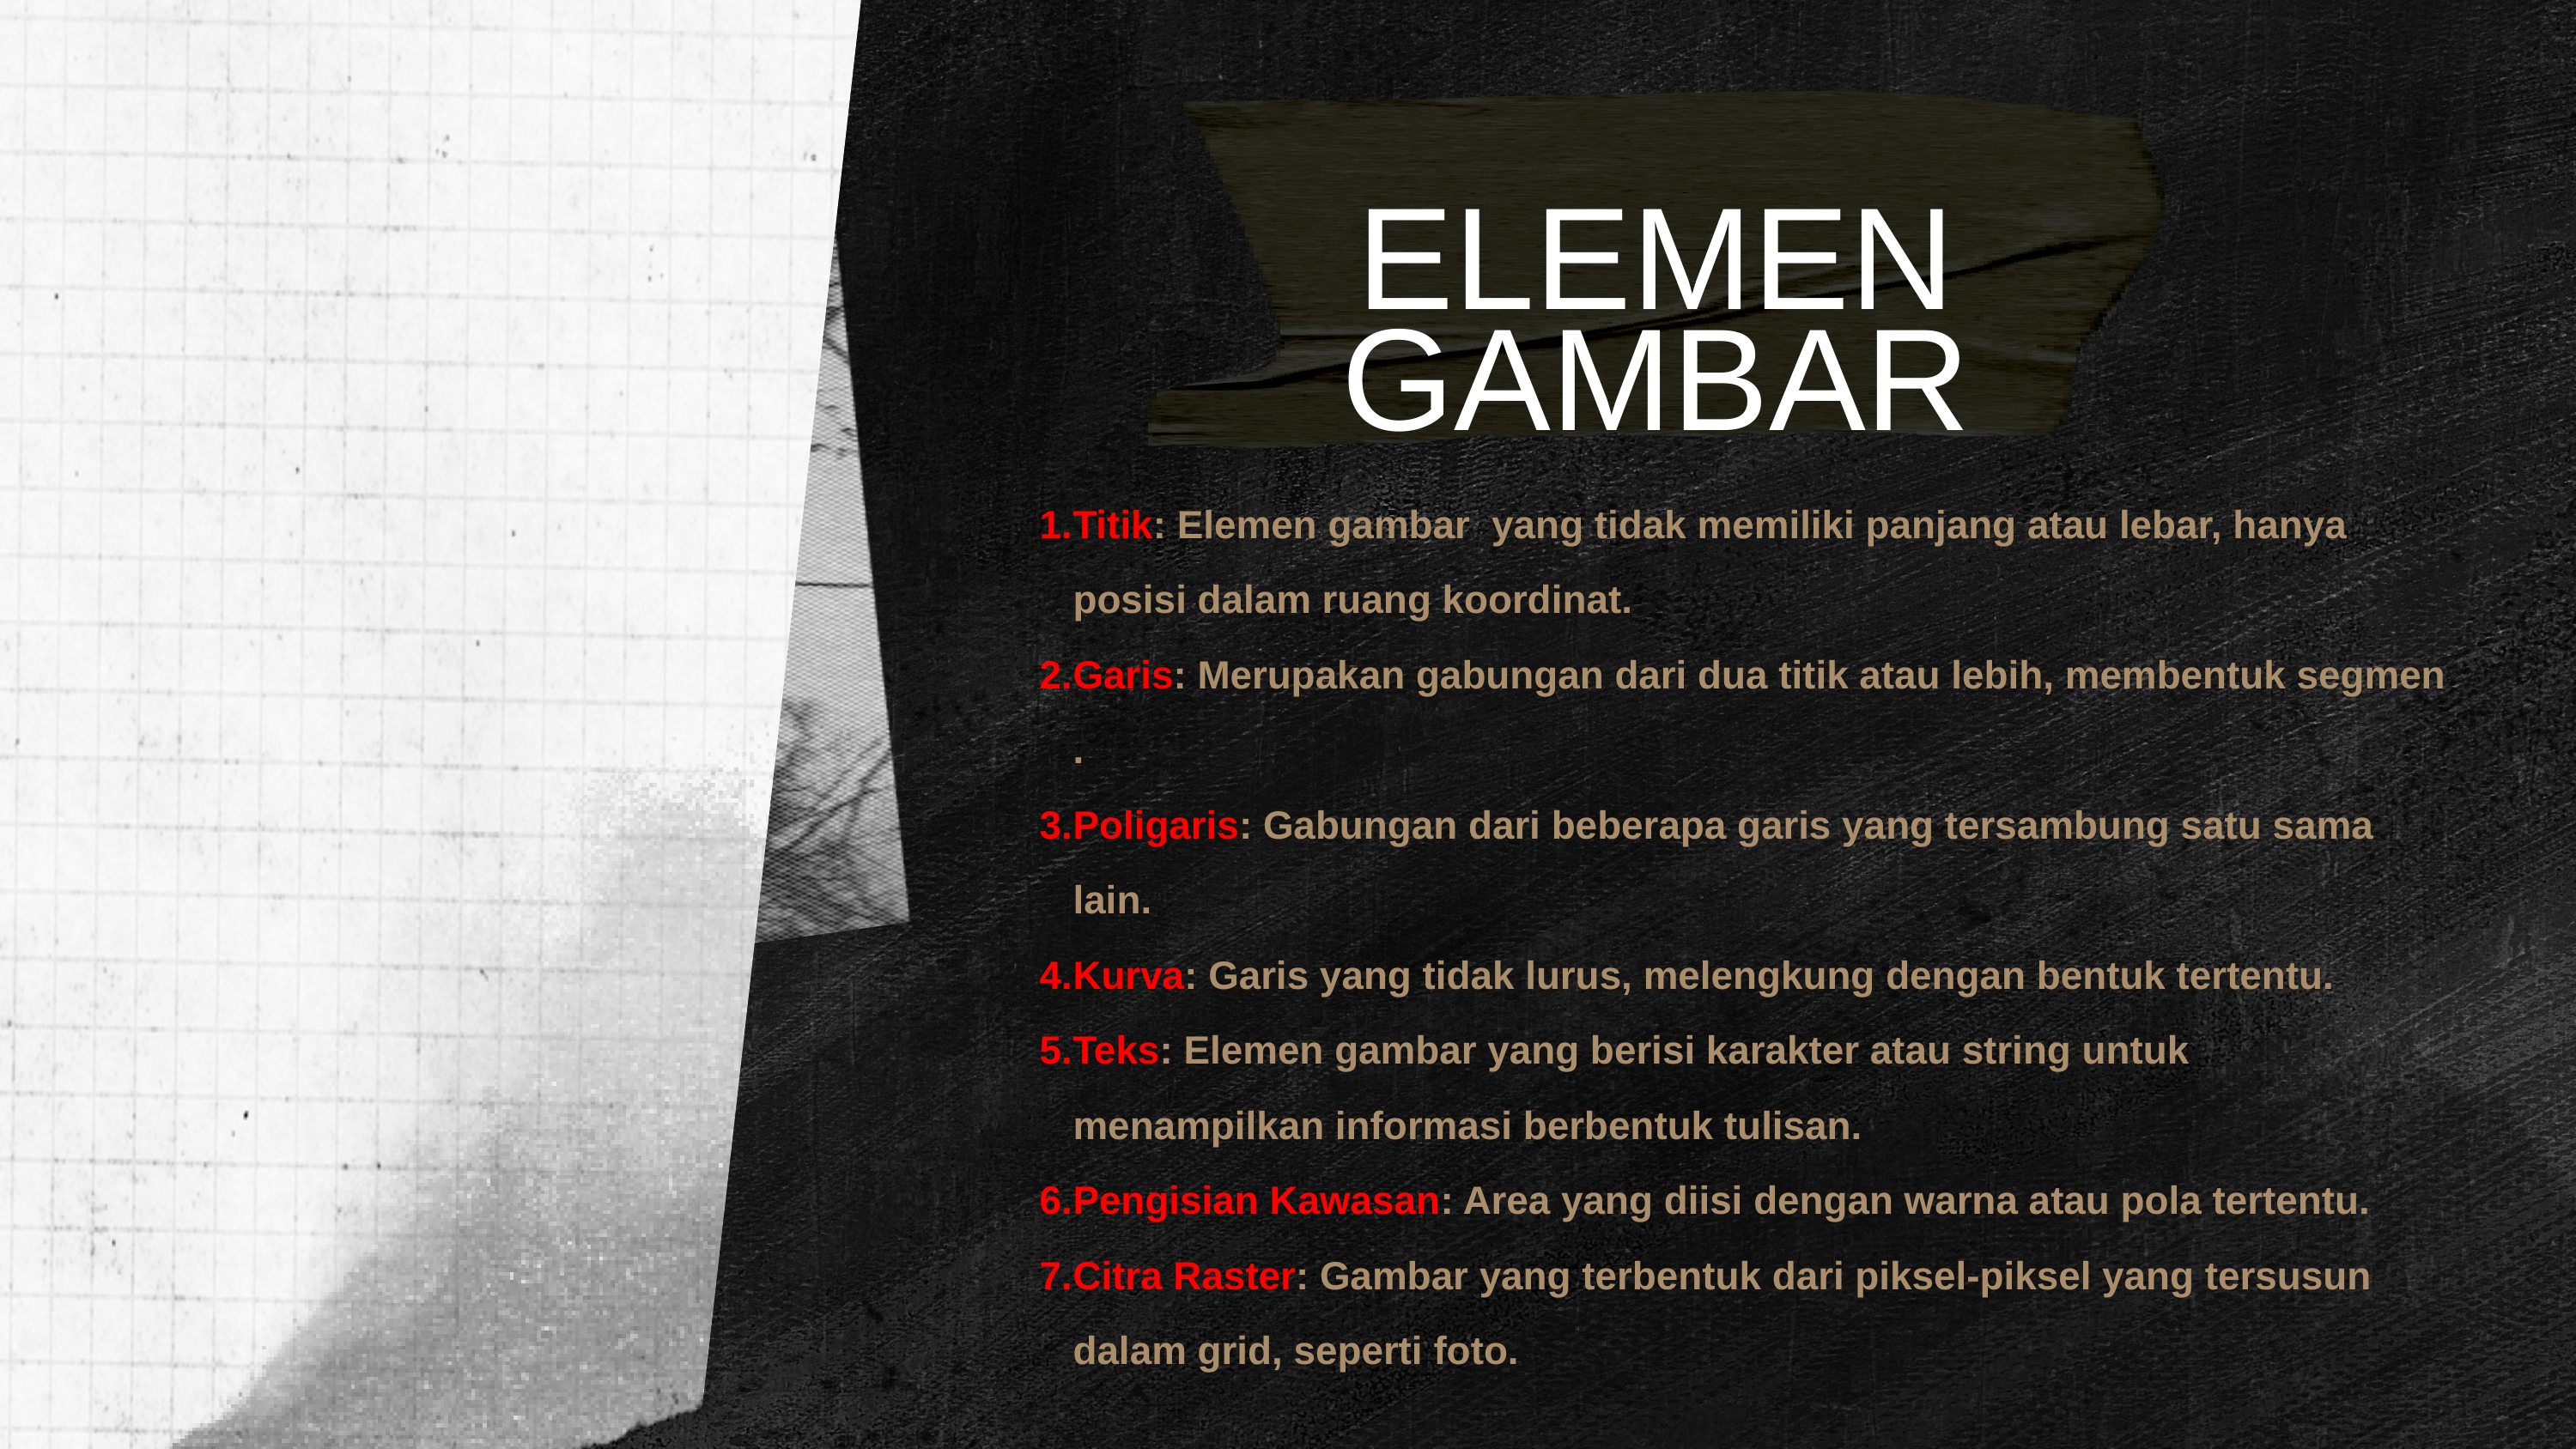

ELEMEN GAMBAR

Titik: Elemen gambar  yang tidak memiliki panjang atau lebar, hanya posisi dalam ruang koordinat.
Garis: Merupakan gabungan dari dua titik atau lebih, membentuk segmen .
Poligaris: Gabungan dari beberapa garis yang tersambung satu sama lain.
Kurva: Garis yang tidak lurus, melengkung dengan bentuk tertentu.
Teks: Elemen gambar yang berisi karakter atau string untuk menampilkan informasi berbentuk tulisan.
Pengisian Kawasan: Area yang diisi dengan warna atau pola tertentu.
Citra Raster: Gambar yang terbentuk dari piksel-piksel yang tersusun dalam grid, seperti foto.